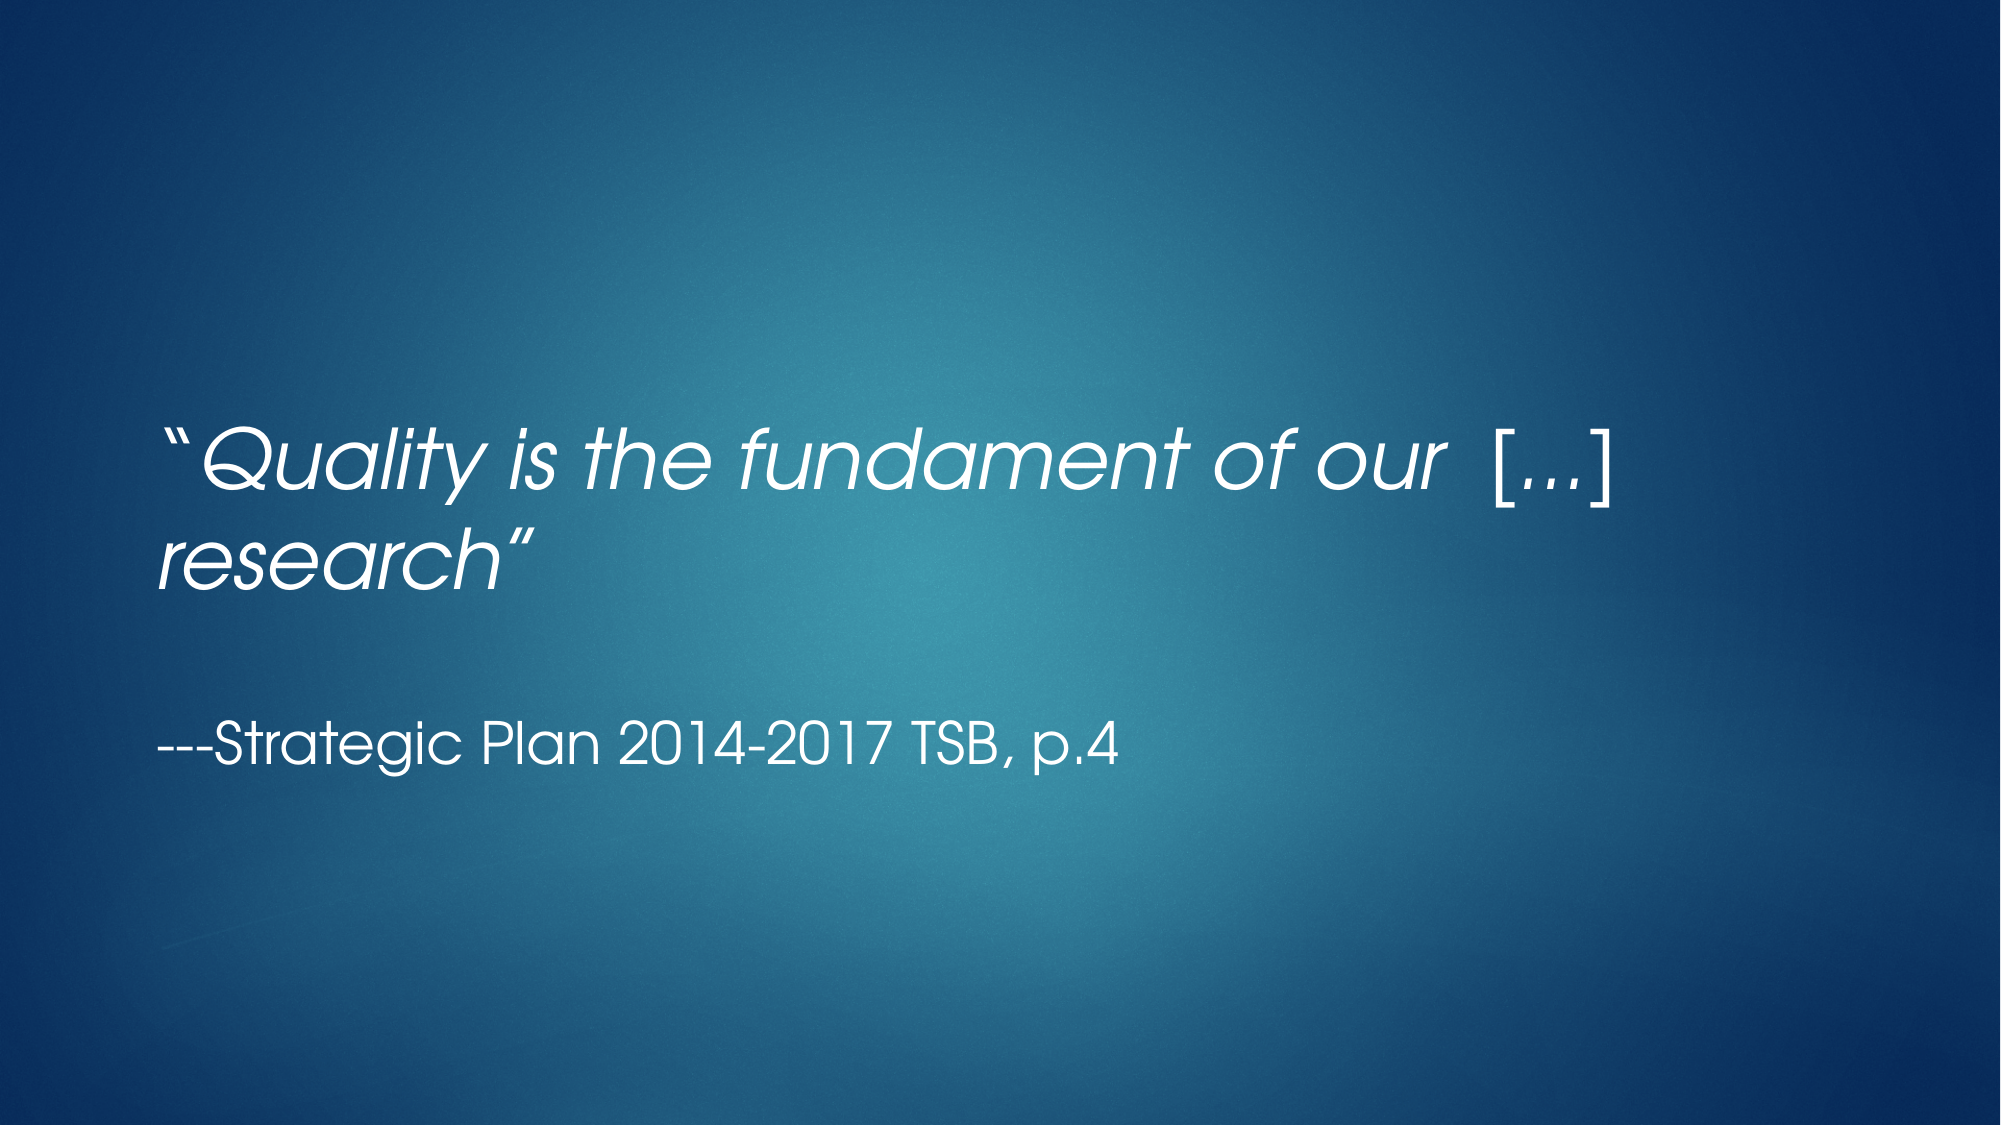

“Quality is the fundament of our  [...] research”

---Strategic Plan 2014-2017 TSB, p.4